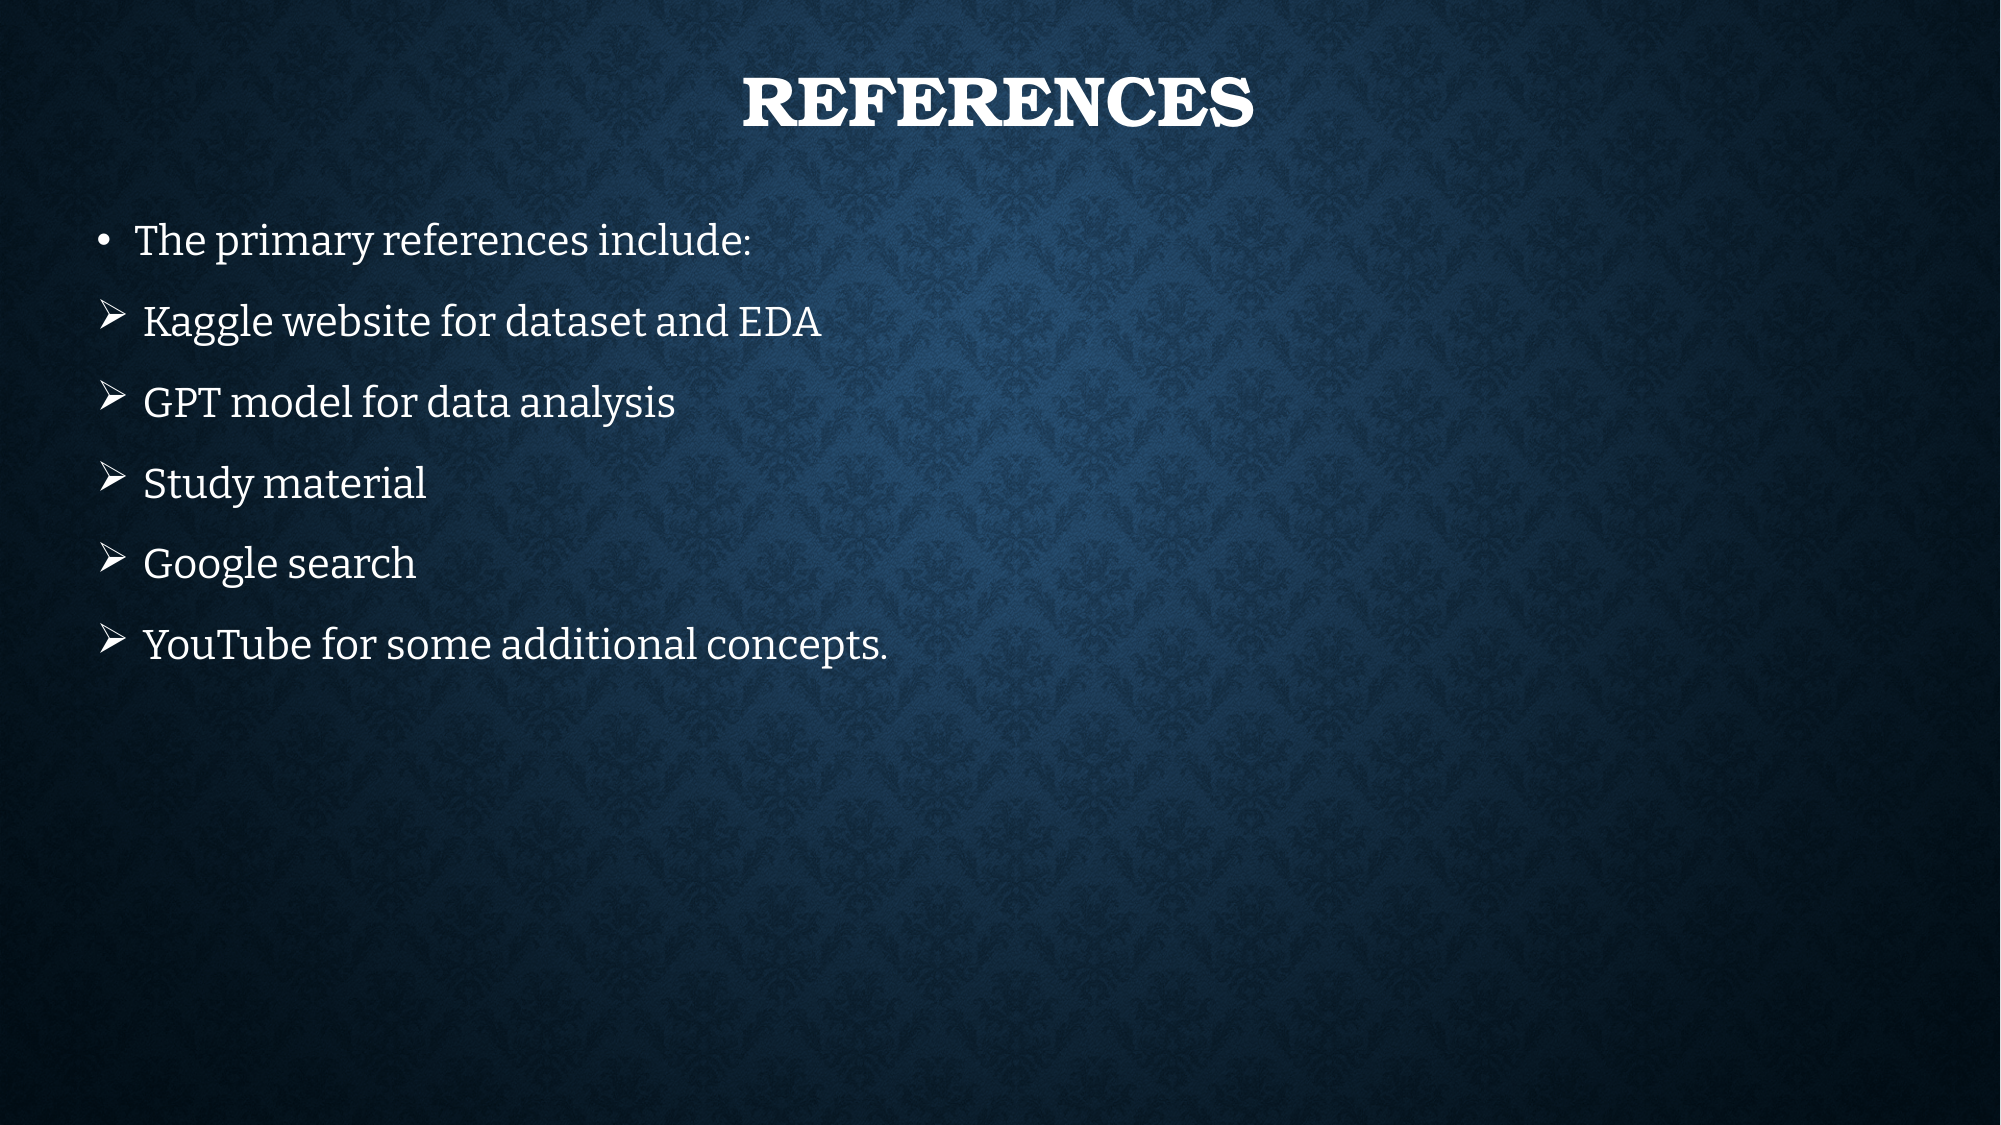

# references
The primary references include:
 Kaggle website for dataset and EDA
 GPT model for data analysis
 Study material
 Google search
 YouTube for some additional concepts.